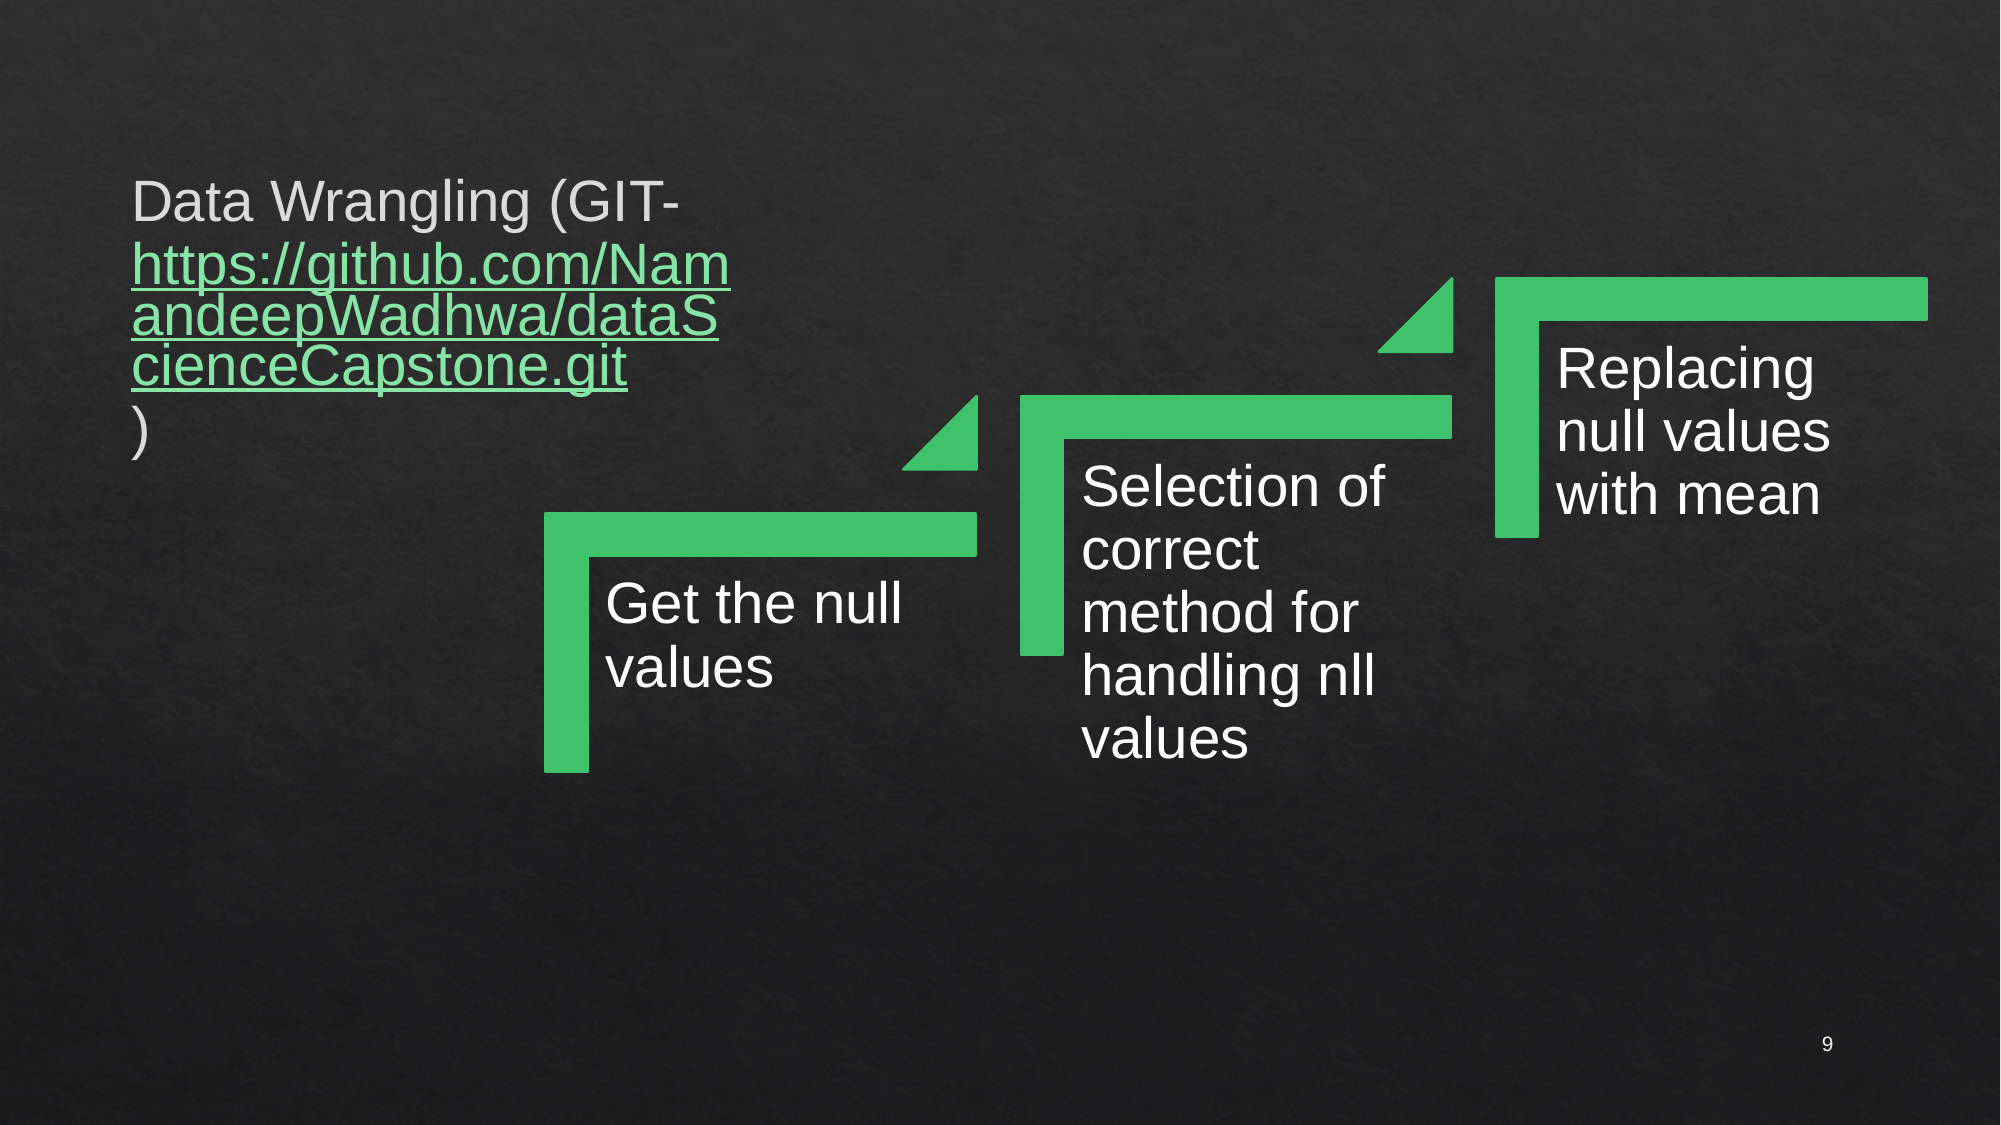

Data Wrangling (GIT- https://github.com/NamandeepWadhwa/dataScienceCapstone.git)
Get the null values
Selection of  correct method for handling nll values
Replacing null values with mean

9